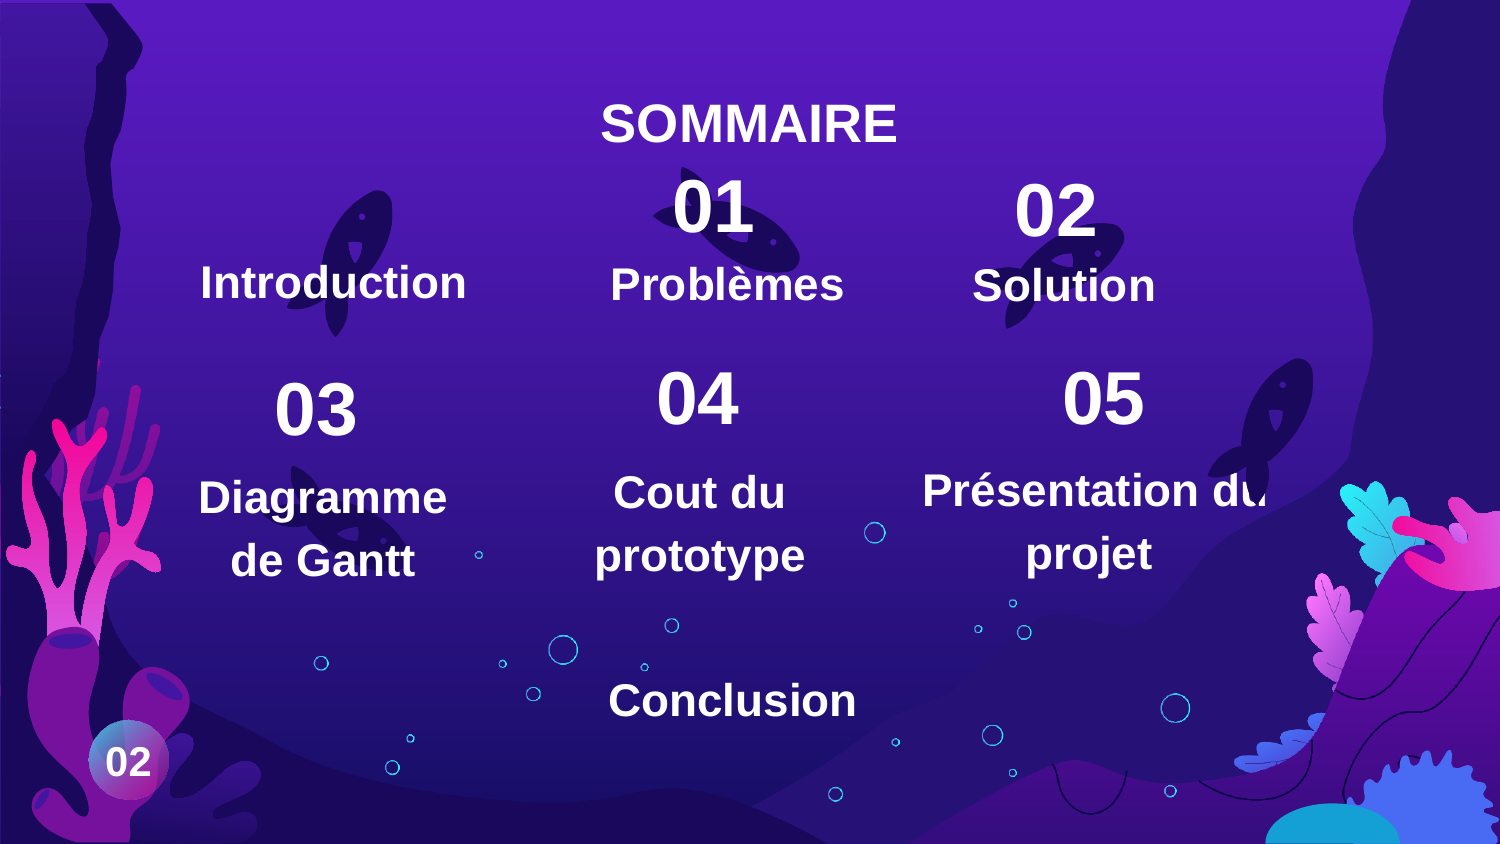

SOMMAIRE

01
02

Introduction
Problèmes
Solution
05
04

03

Présentation du projet
Cout du prototype
Diagramme de Gantt
Conclusion
02